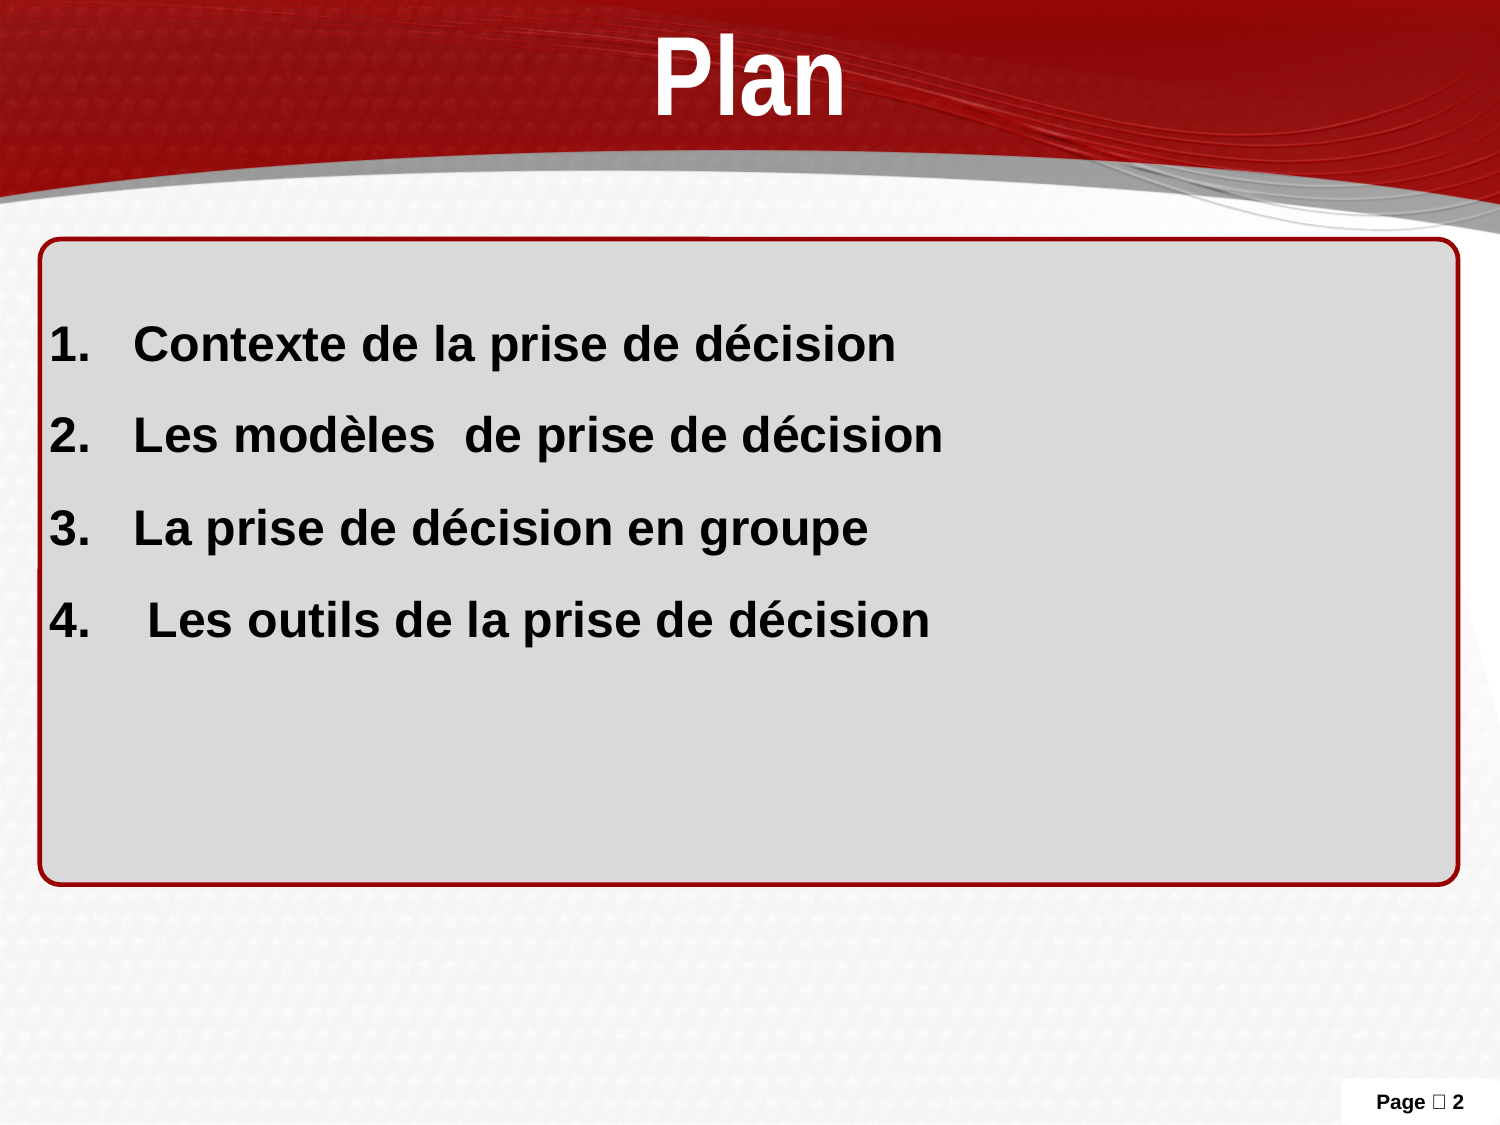

# Plan

Contexte de la prise de décision
Les modèles  de prise de décision
La prise de décision en groupe
 Les outils de la prise de décision